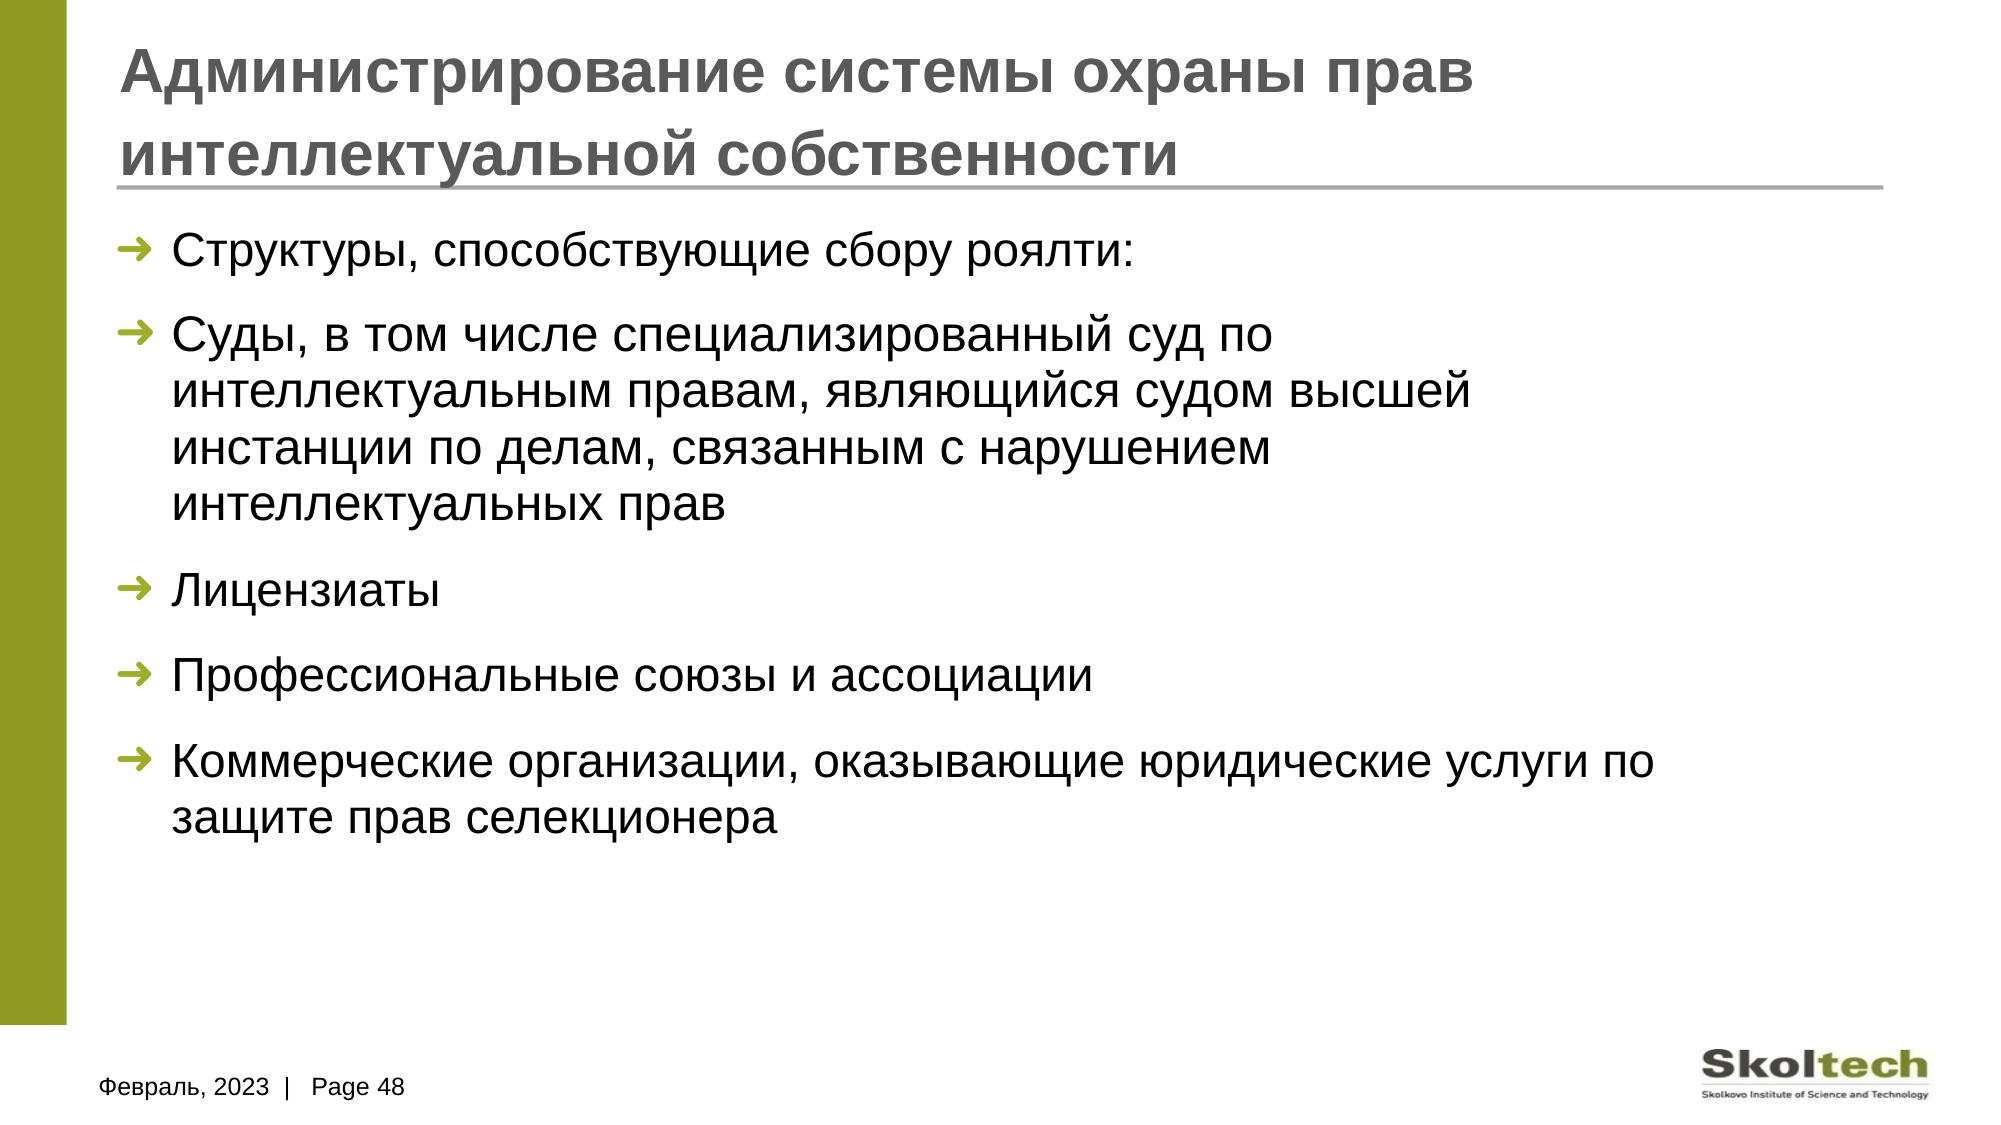

# Администрирование системы охраны прав интеллектуальной собственности
Структуры, способствующие сбору роялти:
Суды, в том числе специализированный суд по интеллектуальным правам, являющийся судом высшей инстанции по делам, связанным с нарушением интеллектуальных прав
Лицензиаты
Профессиональные союзы и ассоциации
Коммерческие организации, оказывающие юридические услуги по защите прав селекционера

Февраль, 2023  |   Page 48